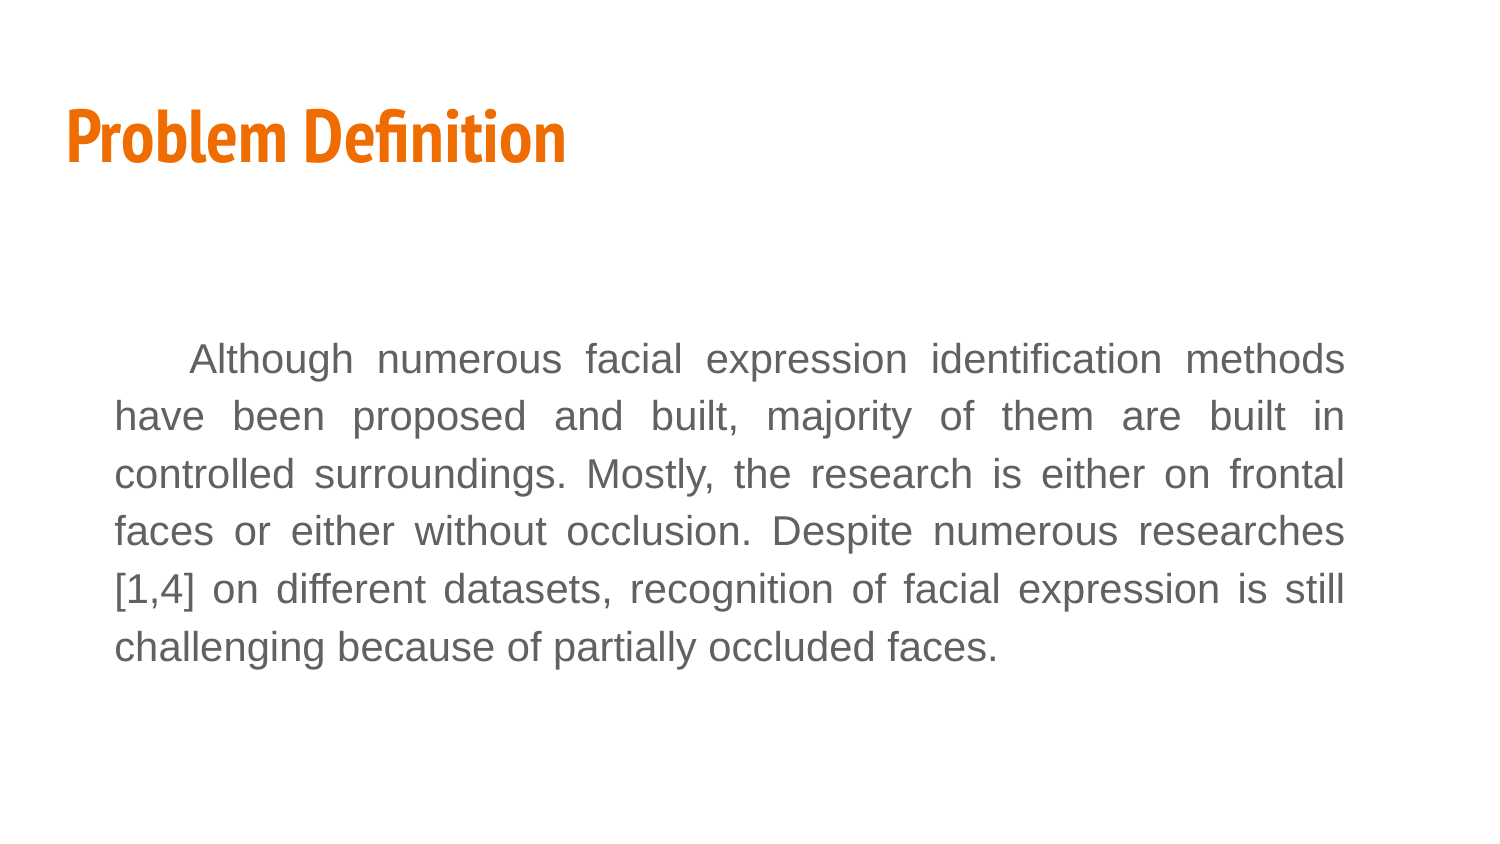

# Problem Definition
Although numerous facial expression identification methods have been proposed and built, majority of them are built in controlled surroundings. Mostly, the research is either on frontal faces or either without occlusion. Despite numerous researches [1,4] on different datasets, recognition of facial expression is still challenging because of partially occluded faces.